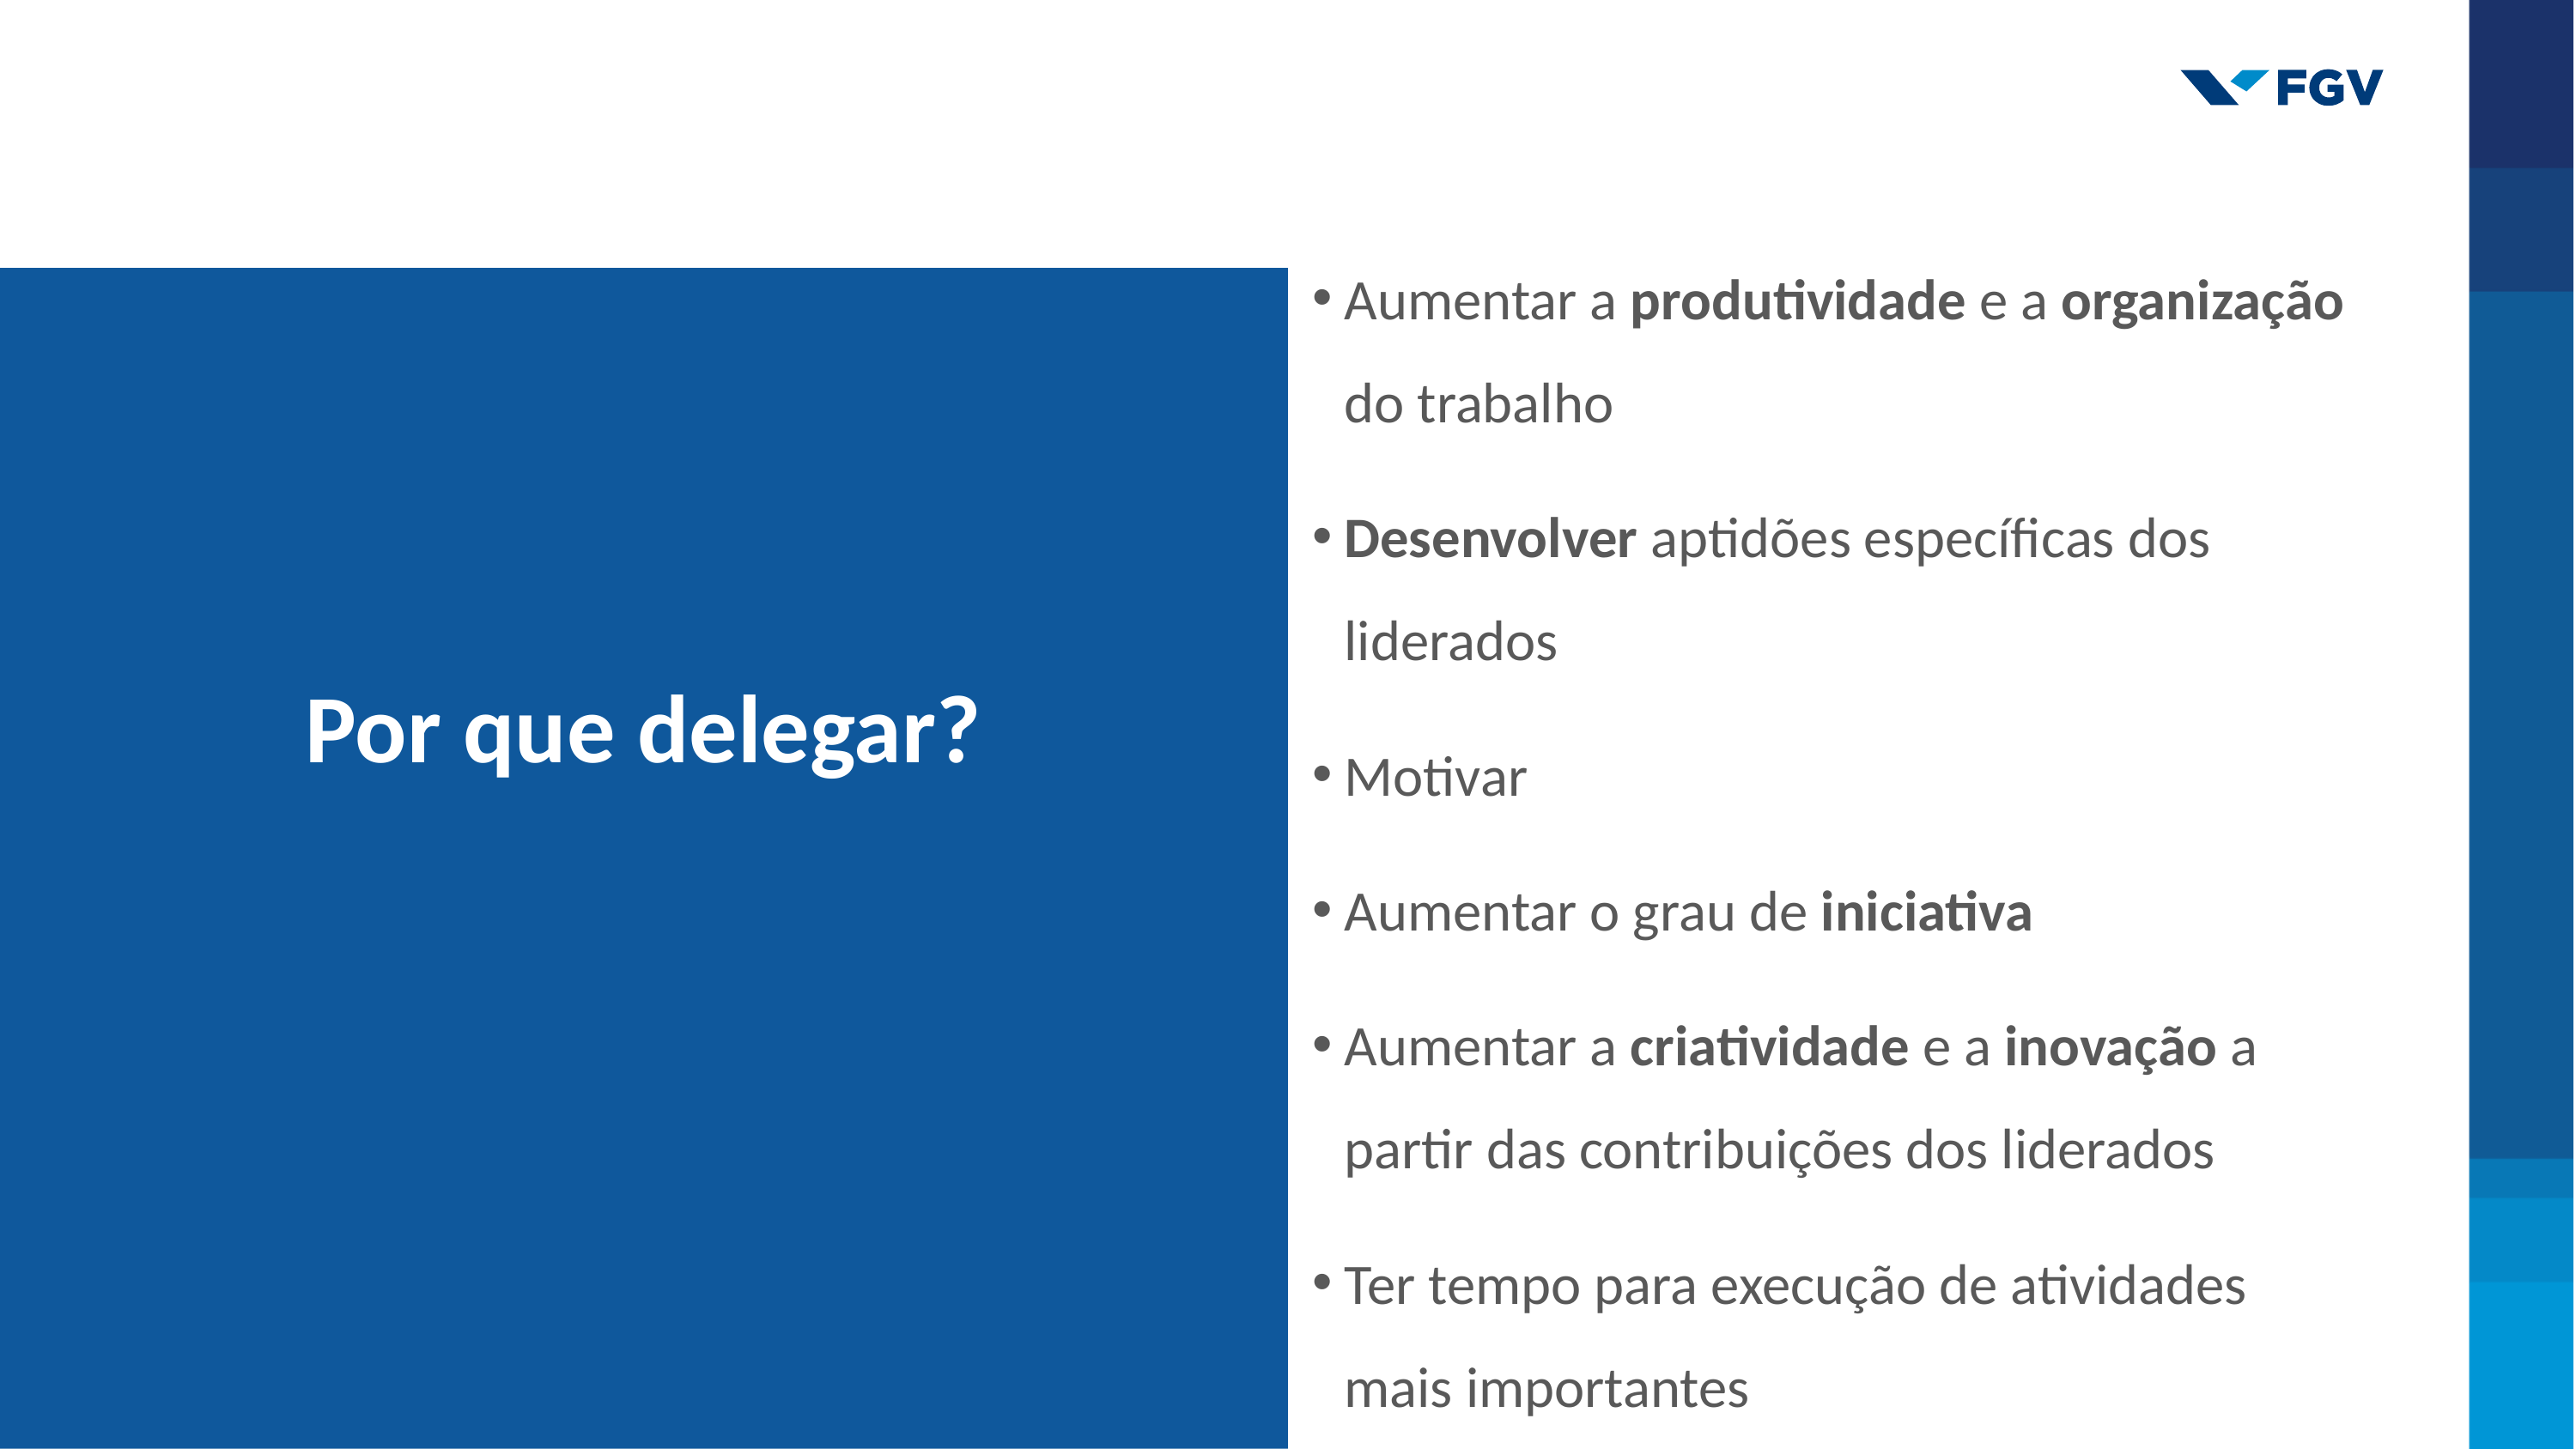

Aumentar a produtividade e a organização do trabalho
Desenvolver aptidões específicas dos liderados
Motivar
Aumentar o grau de iniciativa
Aumentar a criatividade e a inovação a partir das contribuições dos liderados
Ter tempo para execução de atividades
mais importantes
# Por que delegar?